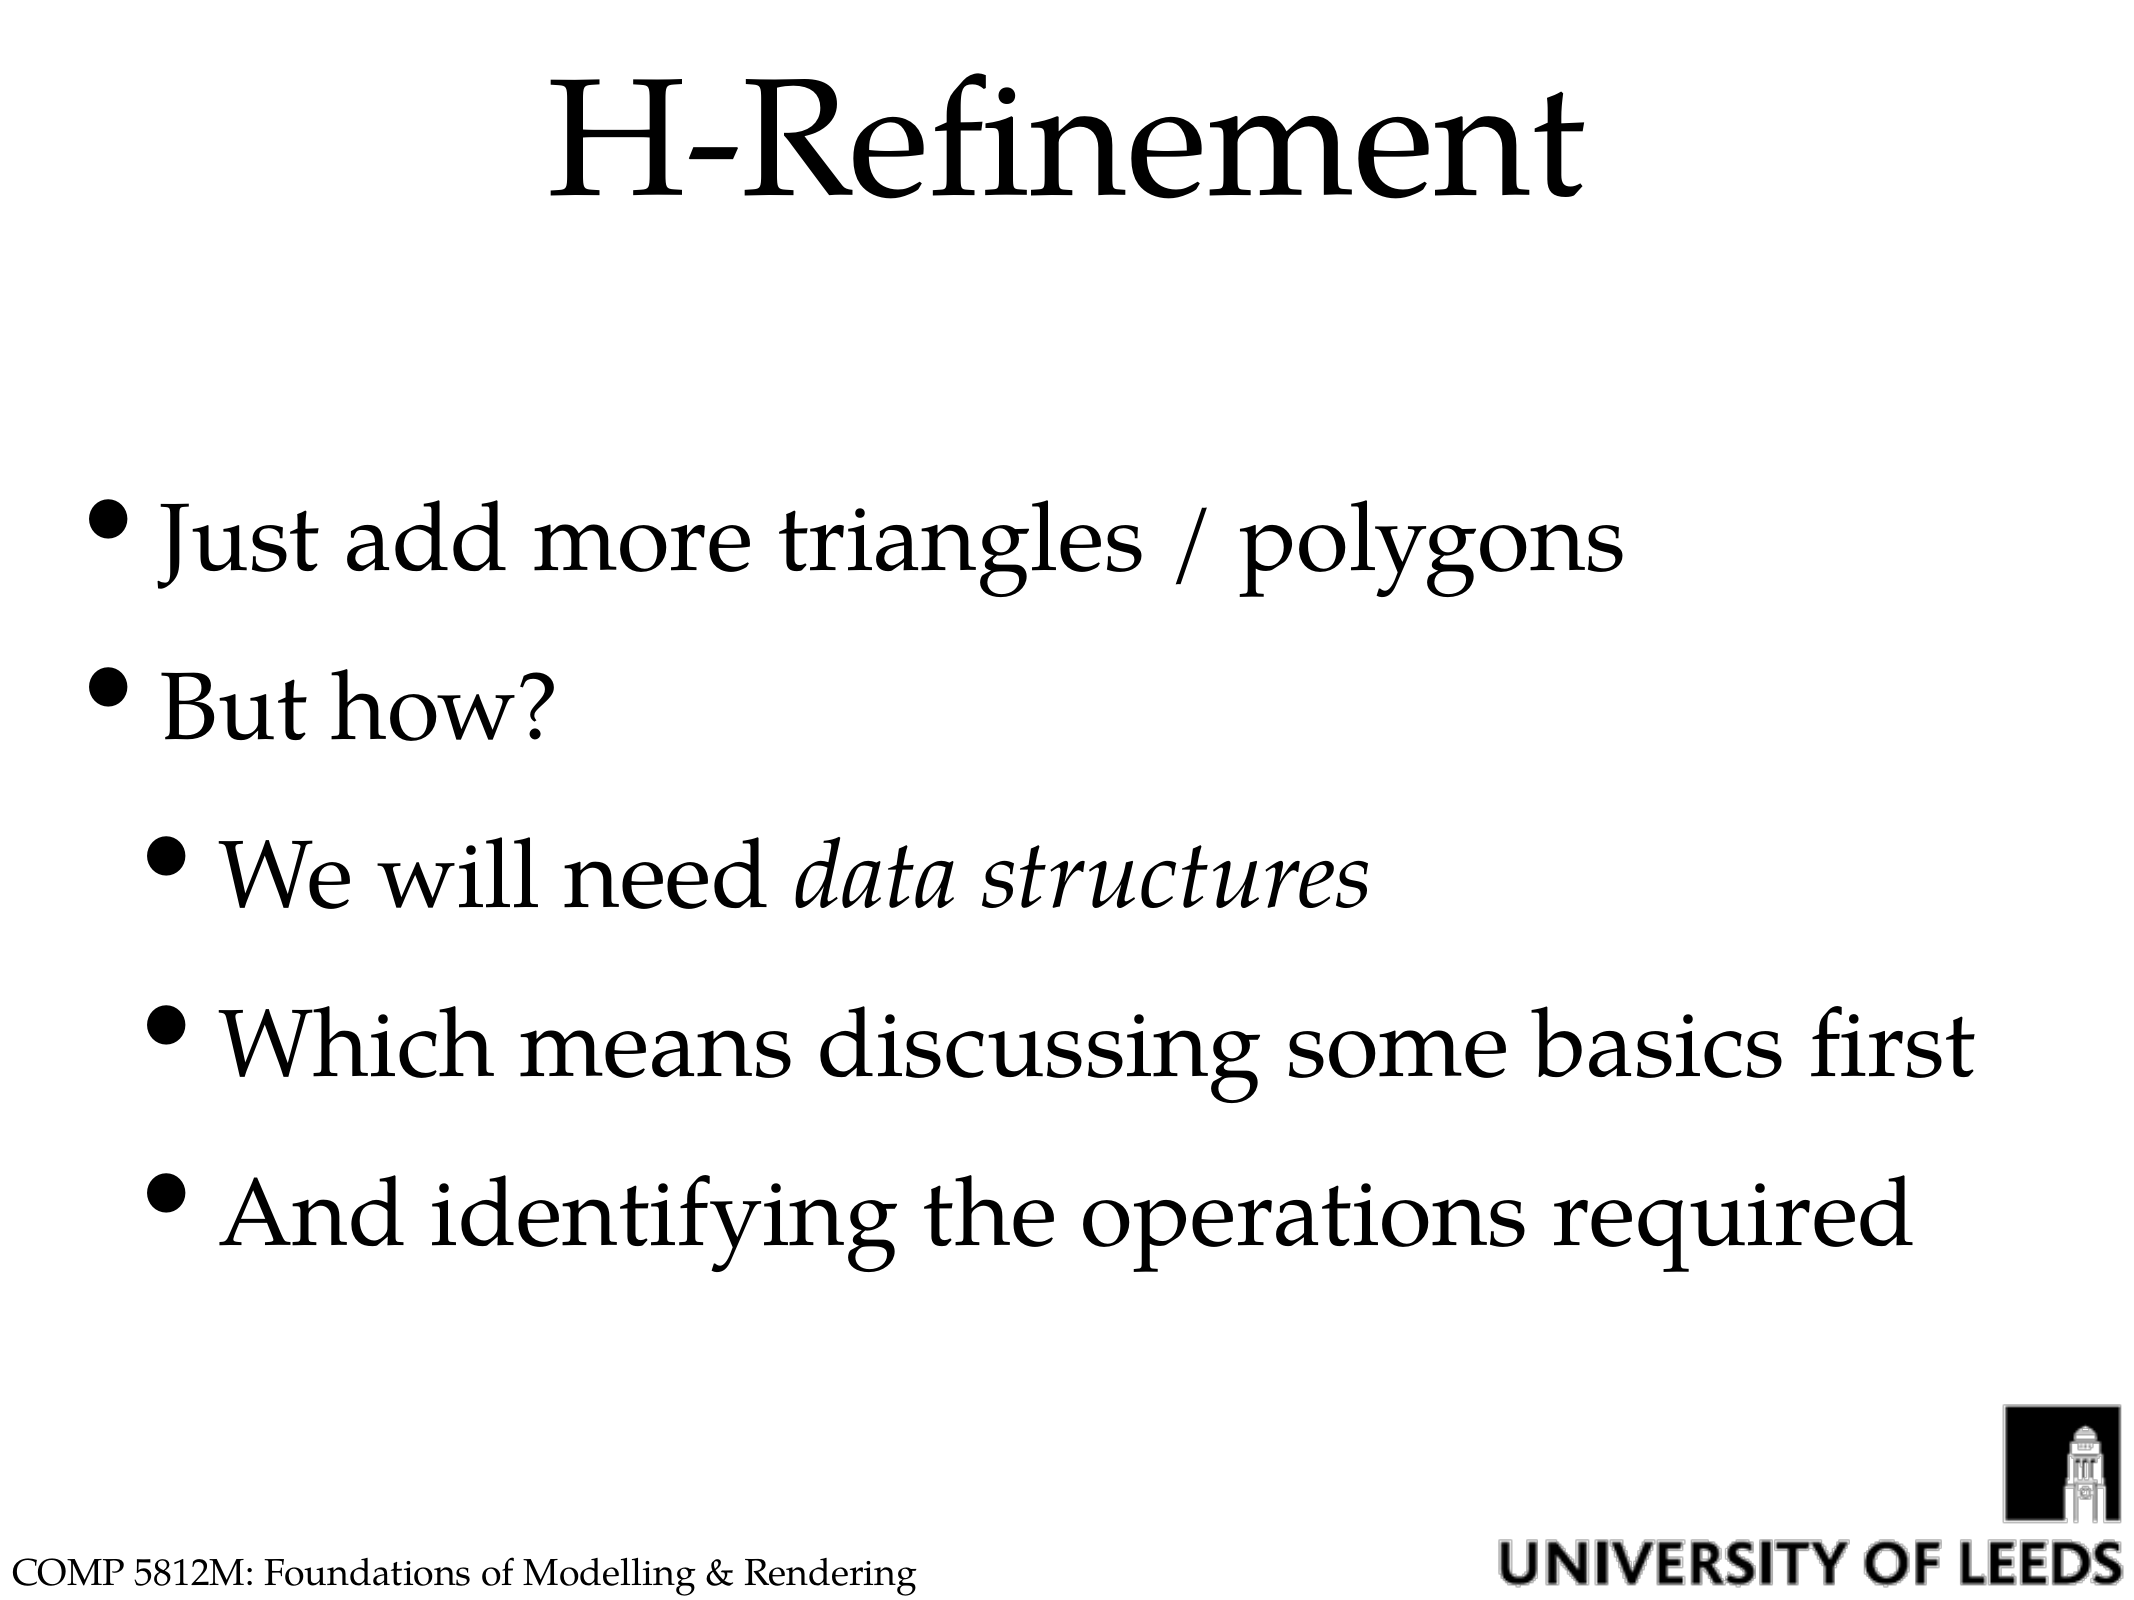

# H-Refinement
Just add more triangles / polygons
But how?
We will need data structures
Which means discussing some basics first
And identifying the operations required